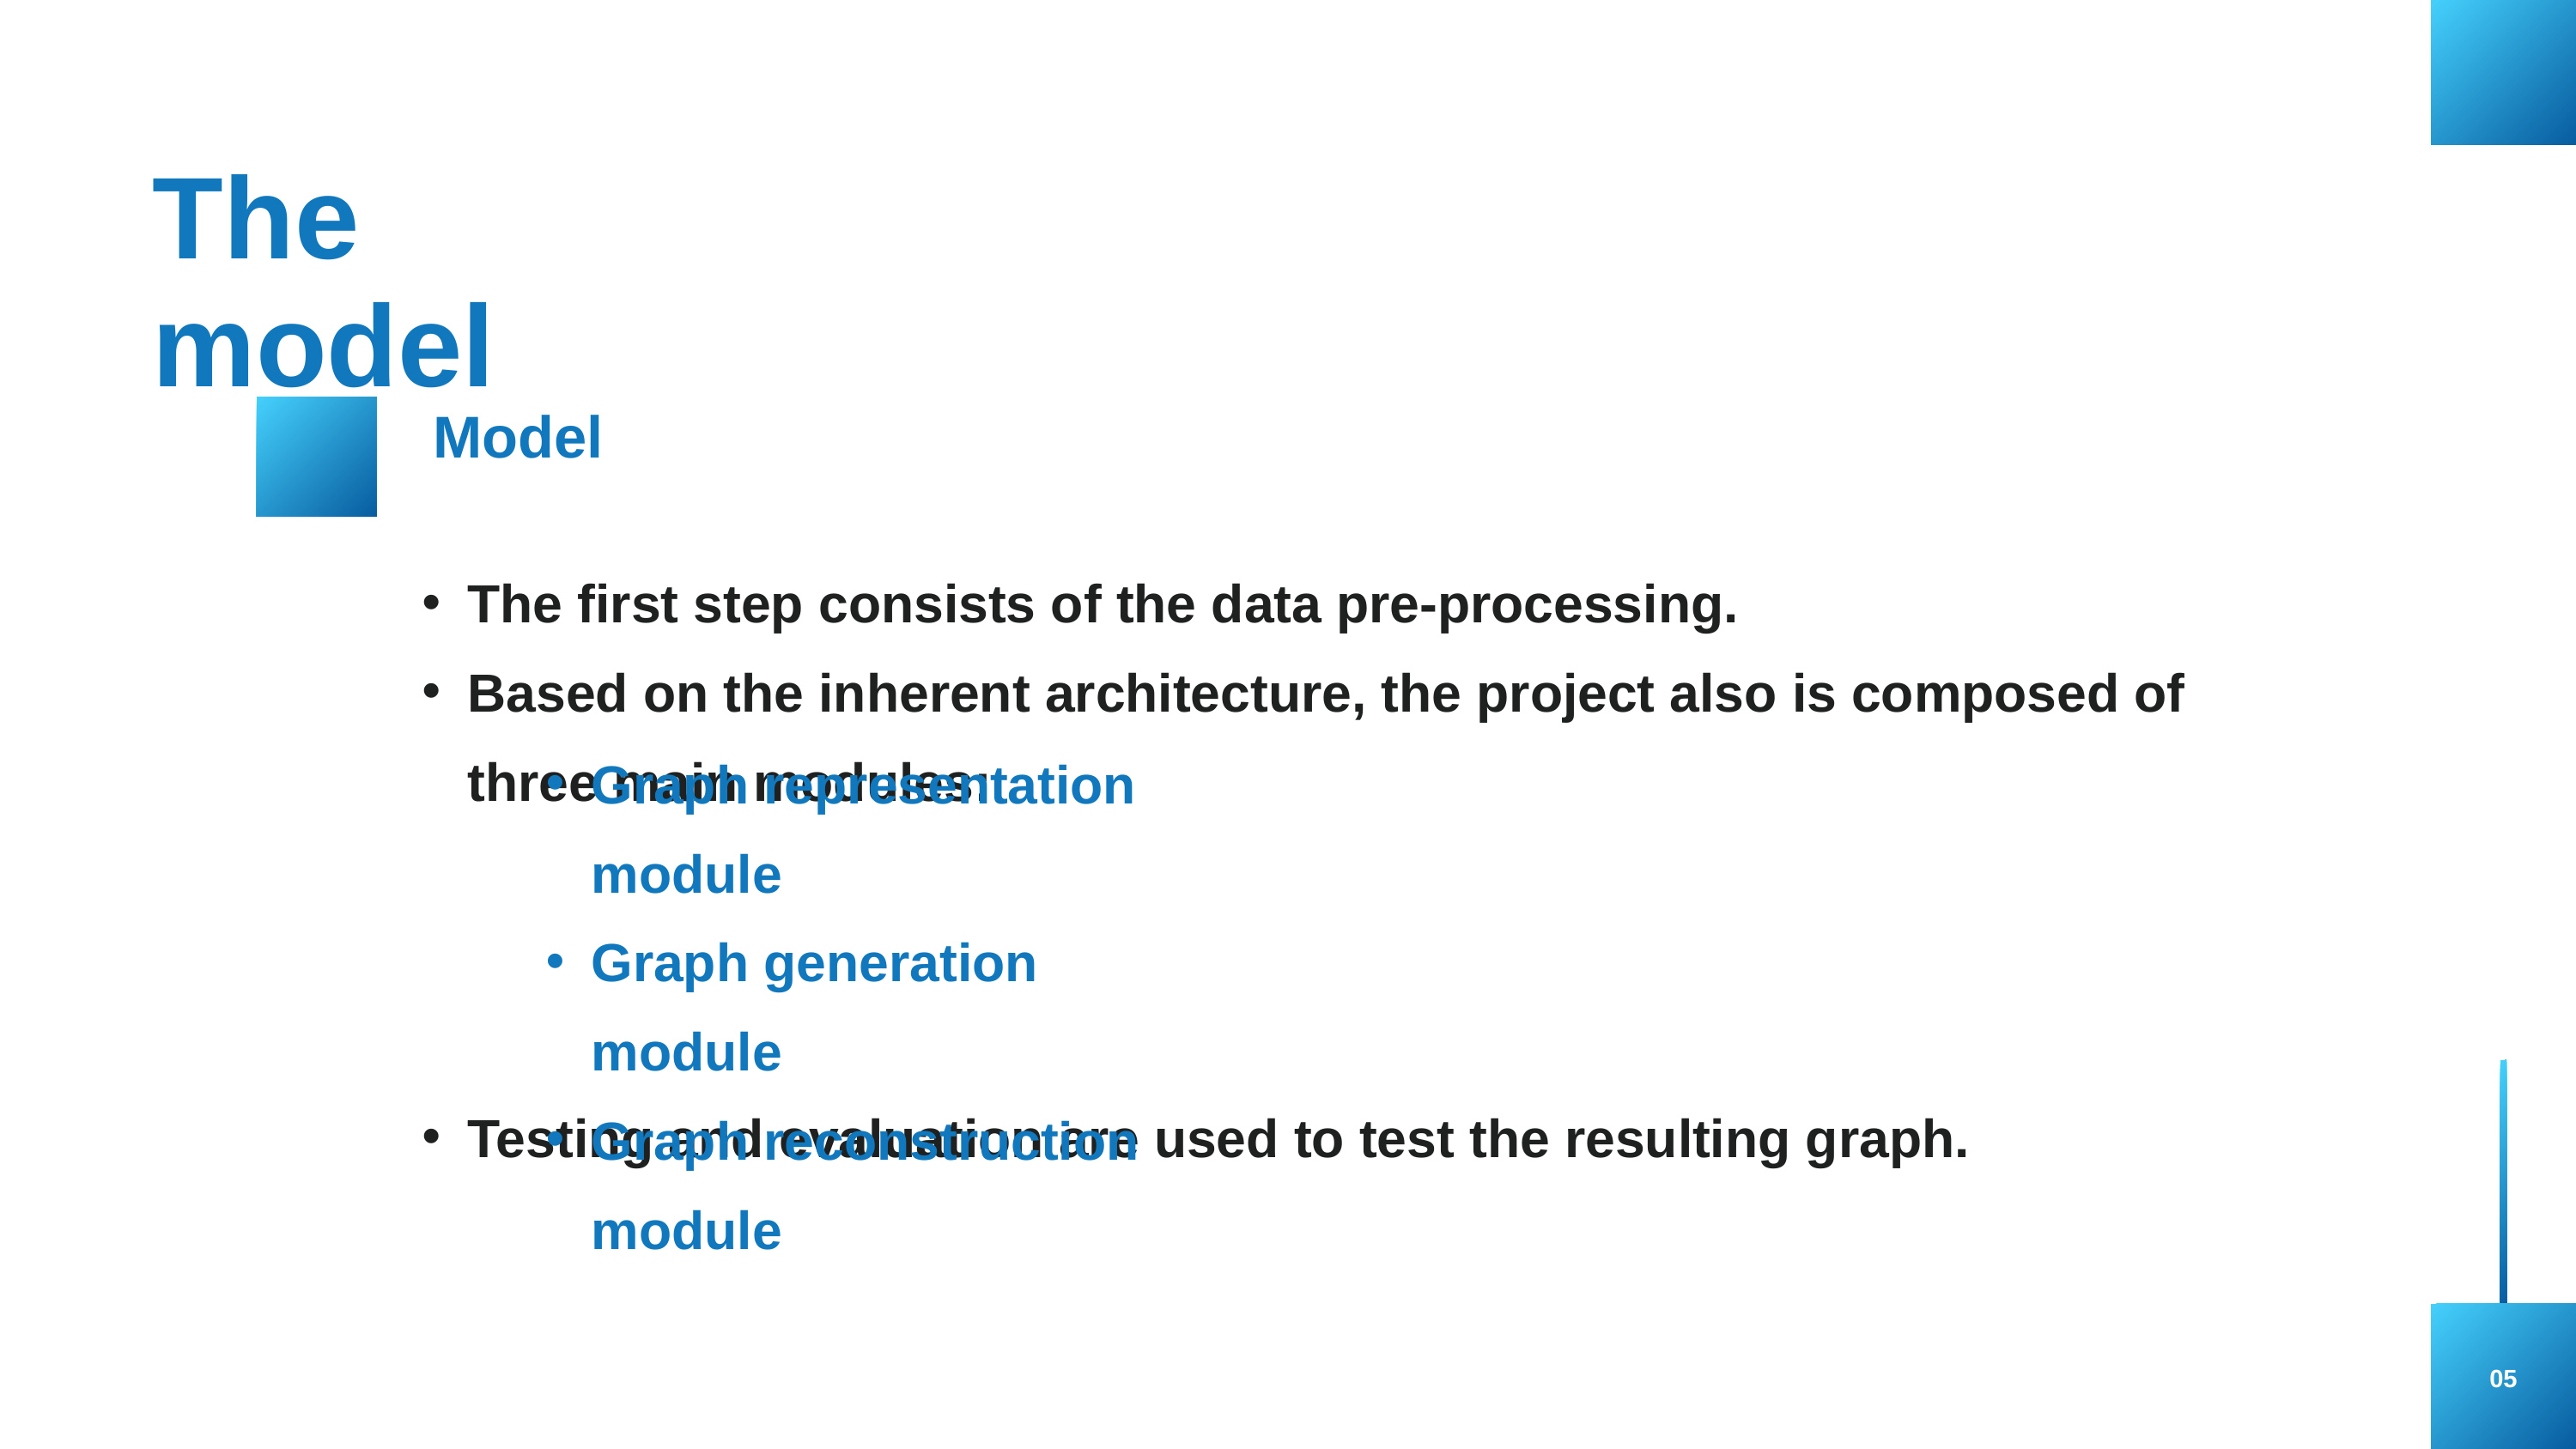

The model

Model

The first step consists of the data pre-processing.
Based on the inherent architecture, the project also is composed of three main modules:

Testing and evaluation are used to test the resulting graph.

Graph representation module
Graph generation module
Graph reconstruction module

05